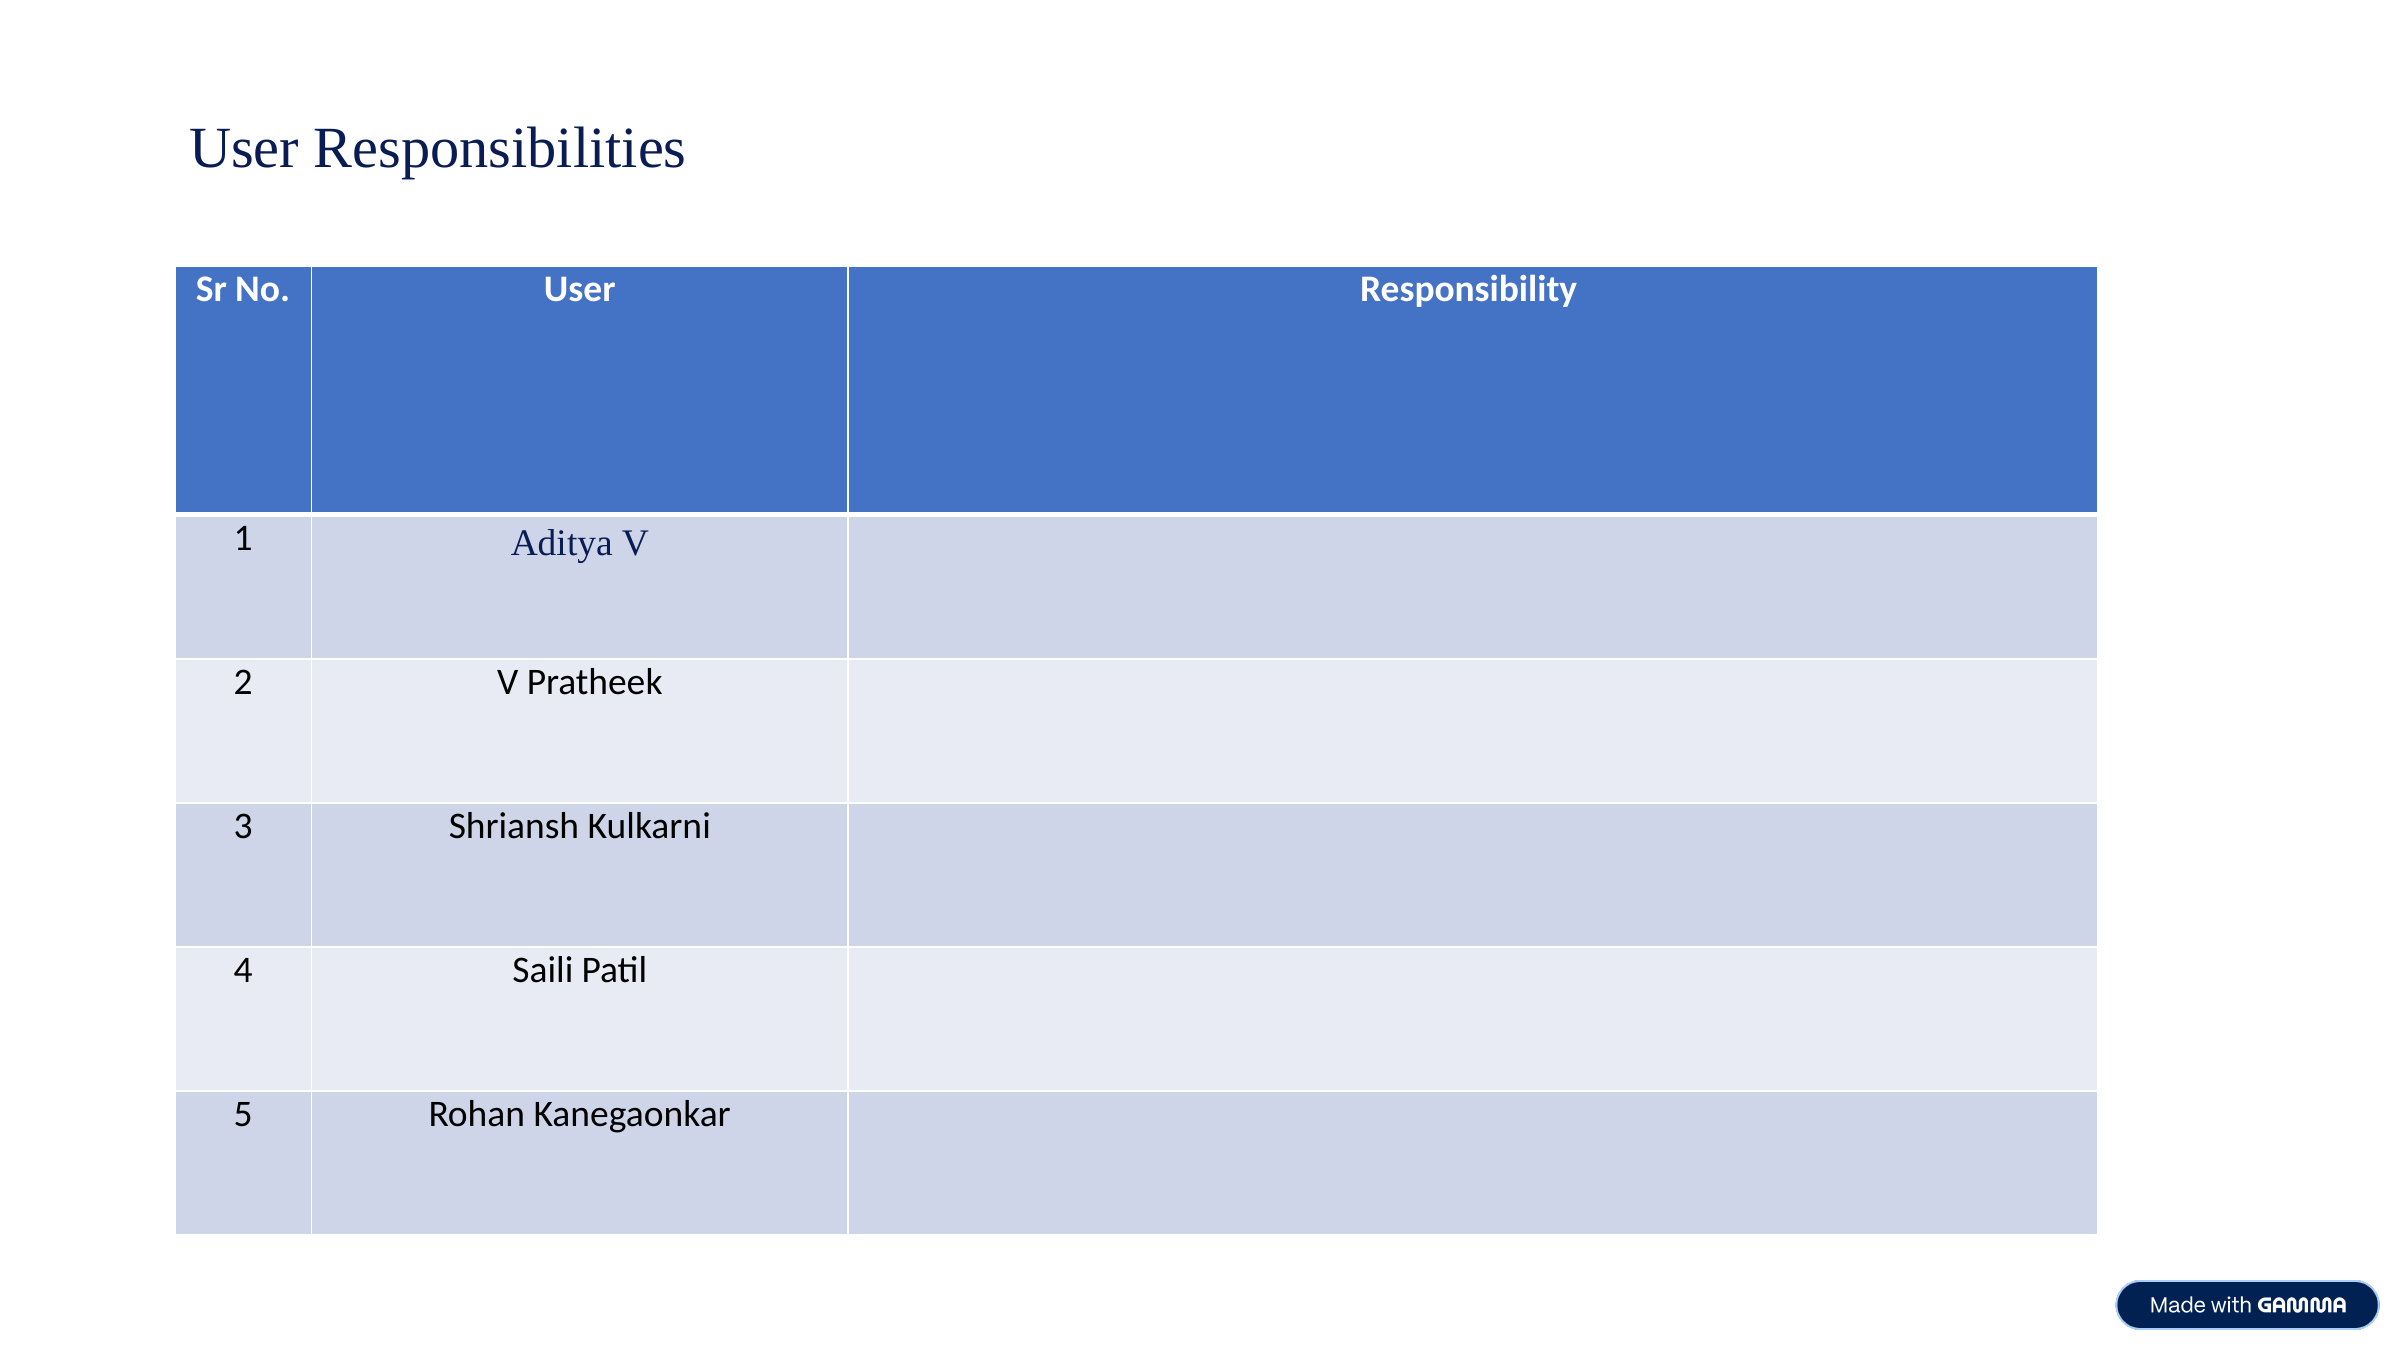

User Responsibilities
| Sr No. | User | Responsibility |
| --- | --- | --- |
| 1 | Aditya V |  |
| 2 | V Pratheek |  |
| 3 | Shriansh Kulkarni |  |
| 4 | Saili Patil |  |
| 5 | Rohan Kanegaonkar |  |